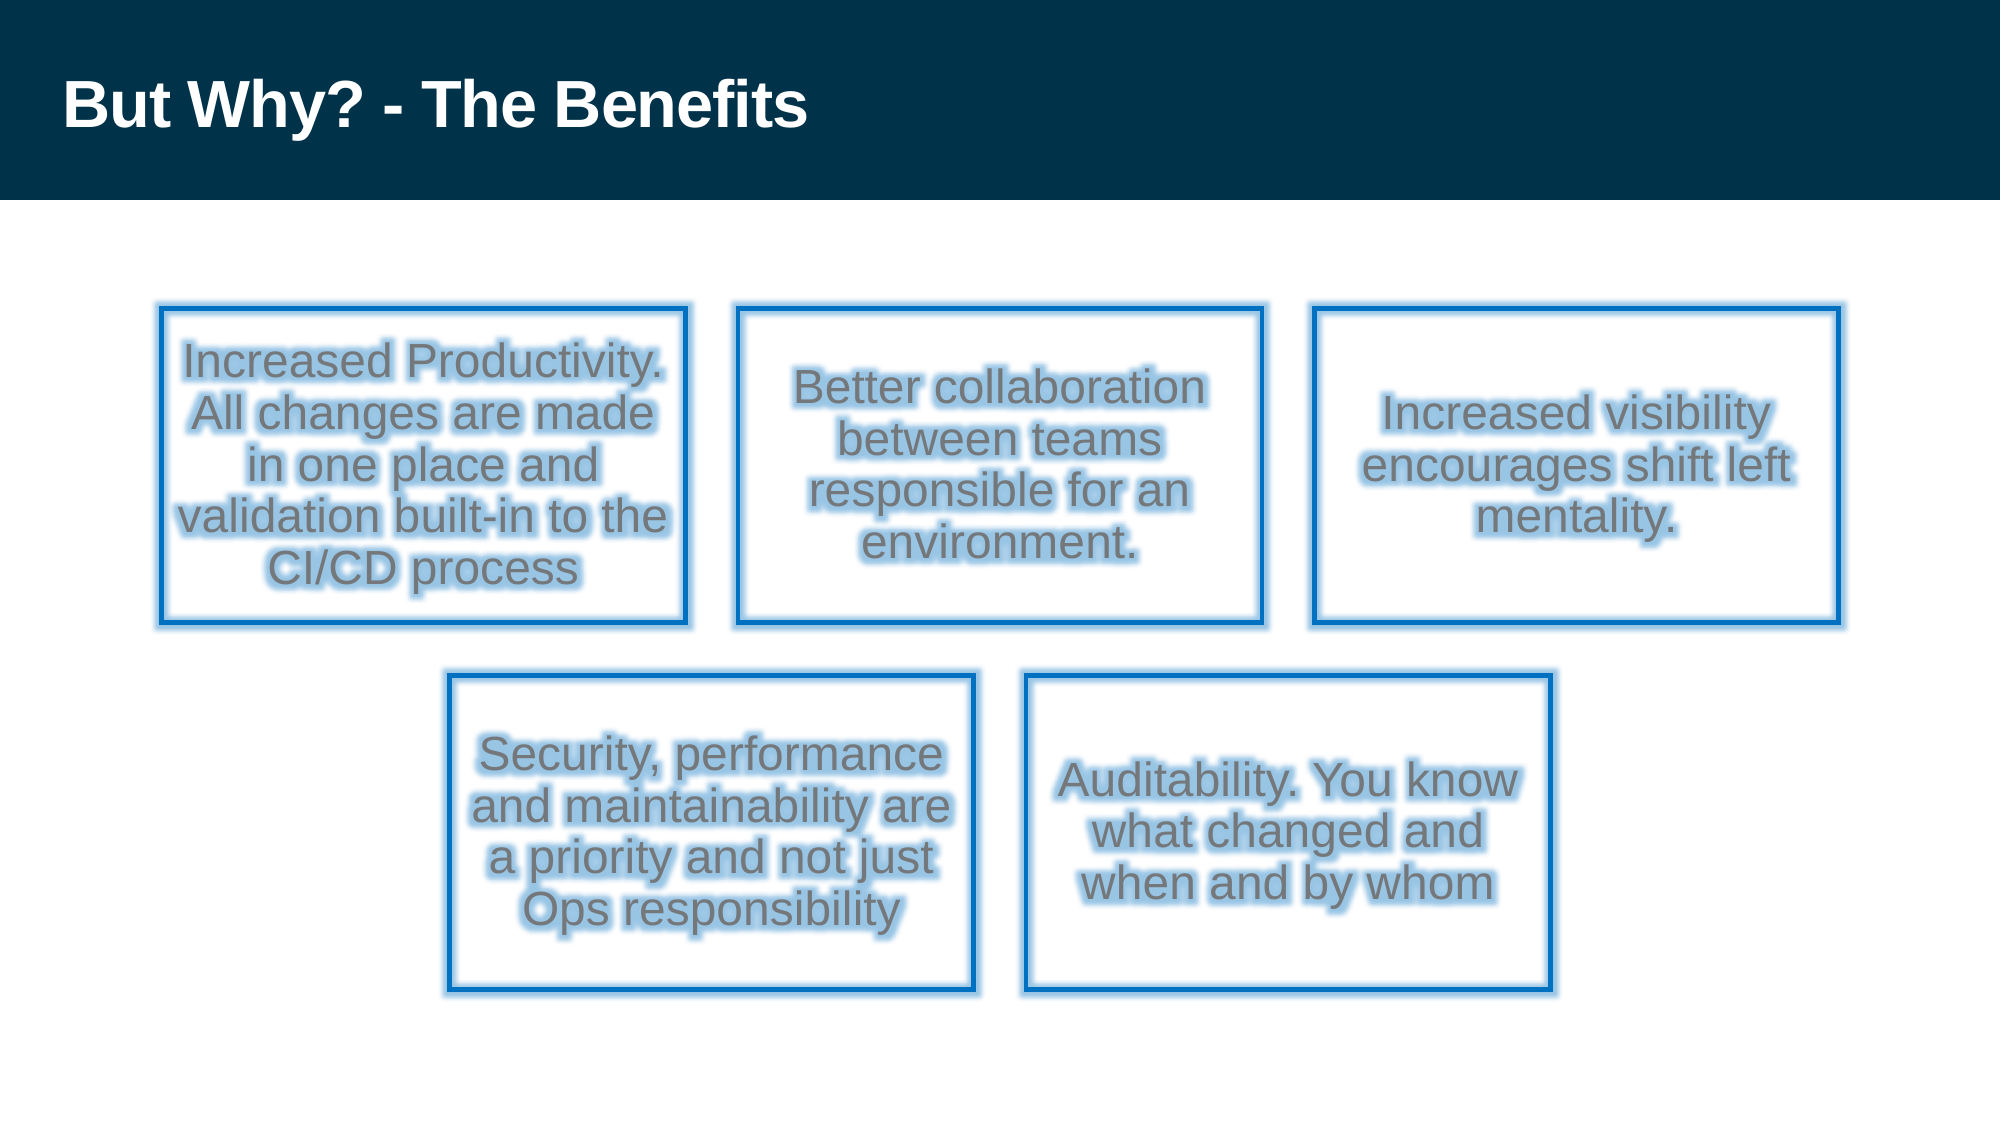

# But Why? - The Benefits
Increased Productivity.
All changes are made in one place and validation built-in to the CI/CD process
Better collaboration between teams responsible for an environment.
Increased visibility encourages shift left mentality.
Security, performance and maintainability are a priority and not just Ops responsibility
Auditability. You know what changed and when and by whom